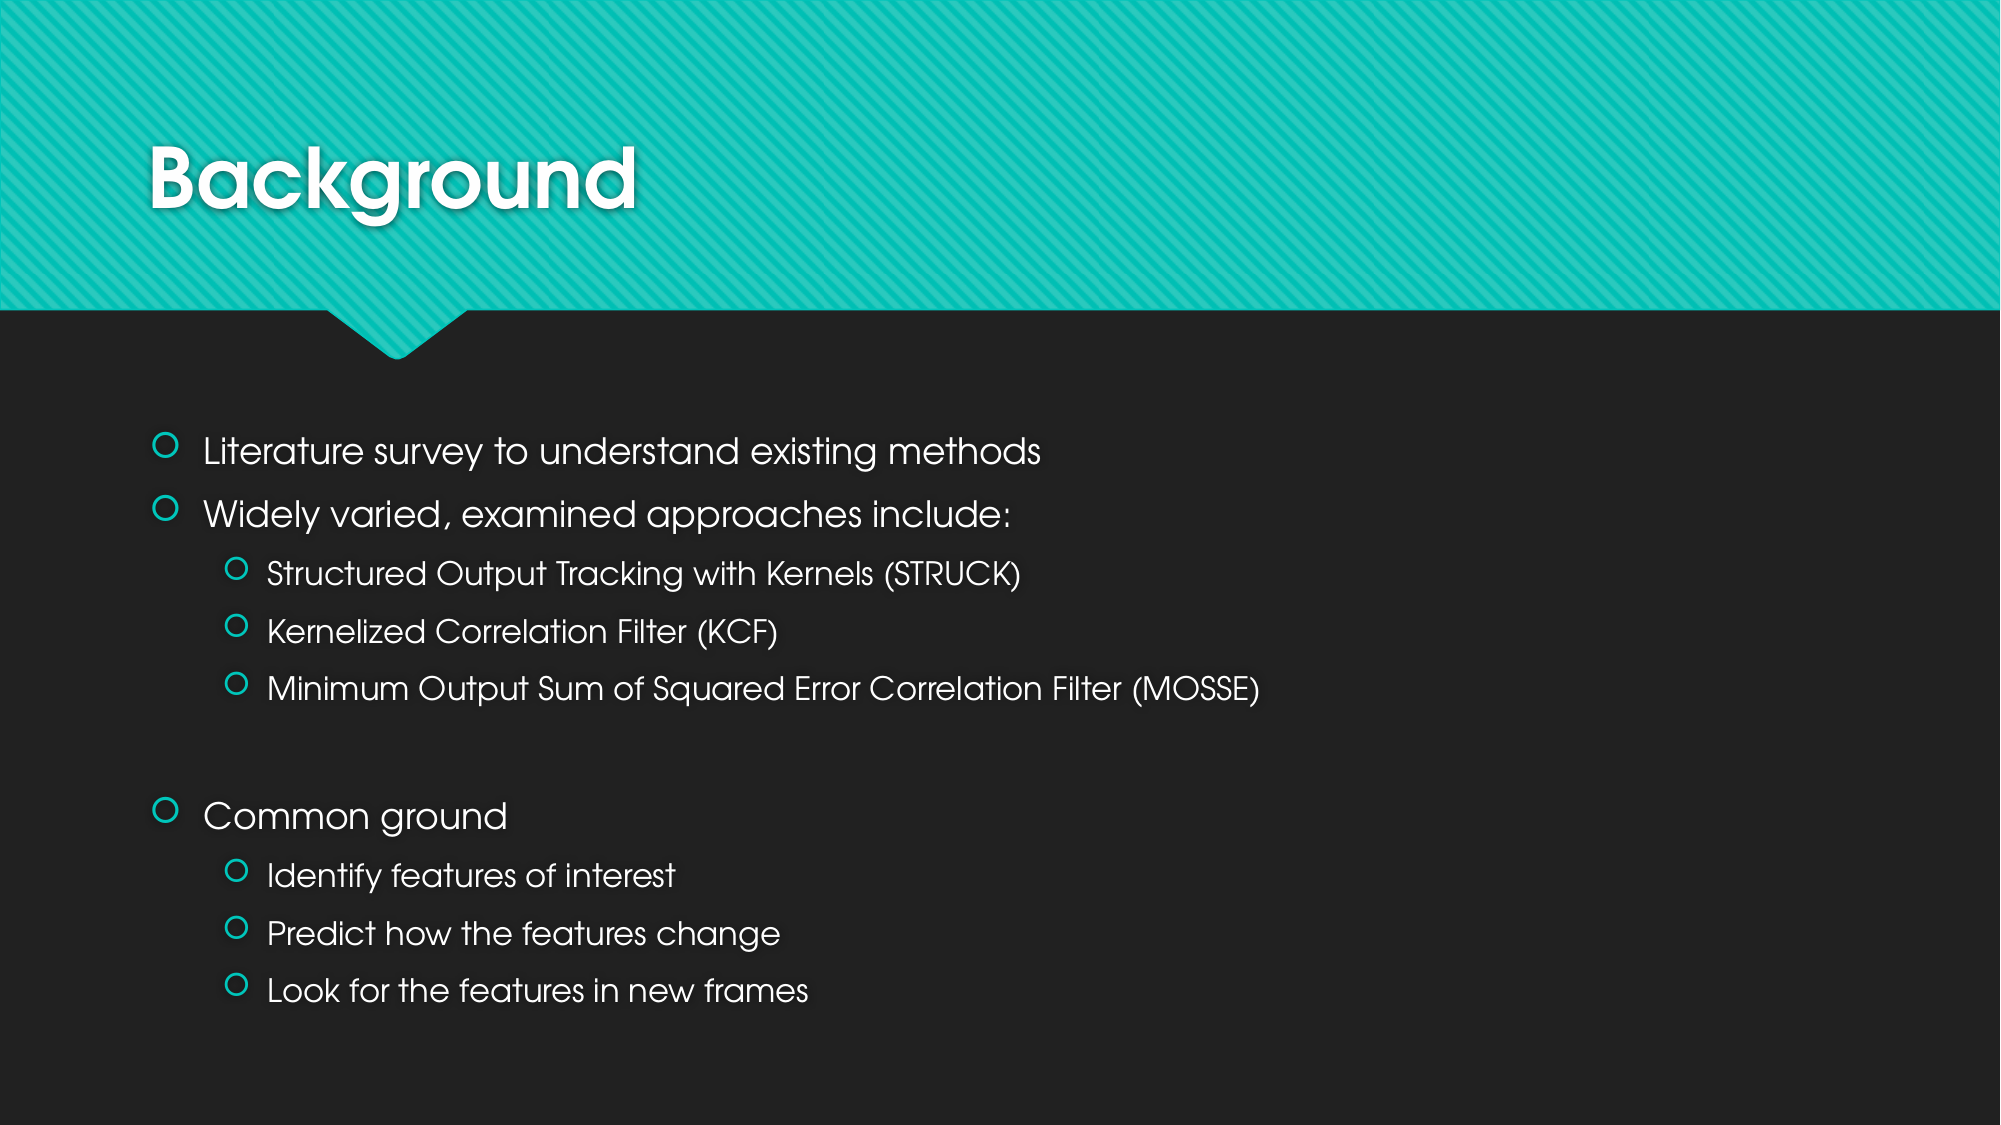

# Background
Literature survey to understand existing methods
Widely varied, examined approaches include:
Structured Output Tracking with Kernels (STRUCK)
Kernelized Correlation Filter (KCF)
Minimum Output Sum of Squared Error Correlation Filter (MOSSE)

Common ground
Identify features of interest
Predict how the features change
Look for the features in new frames